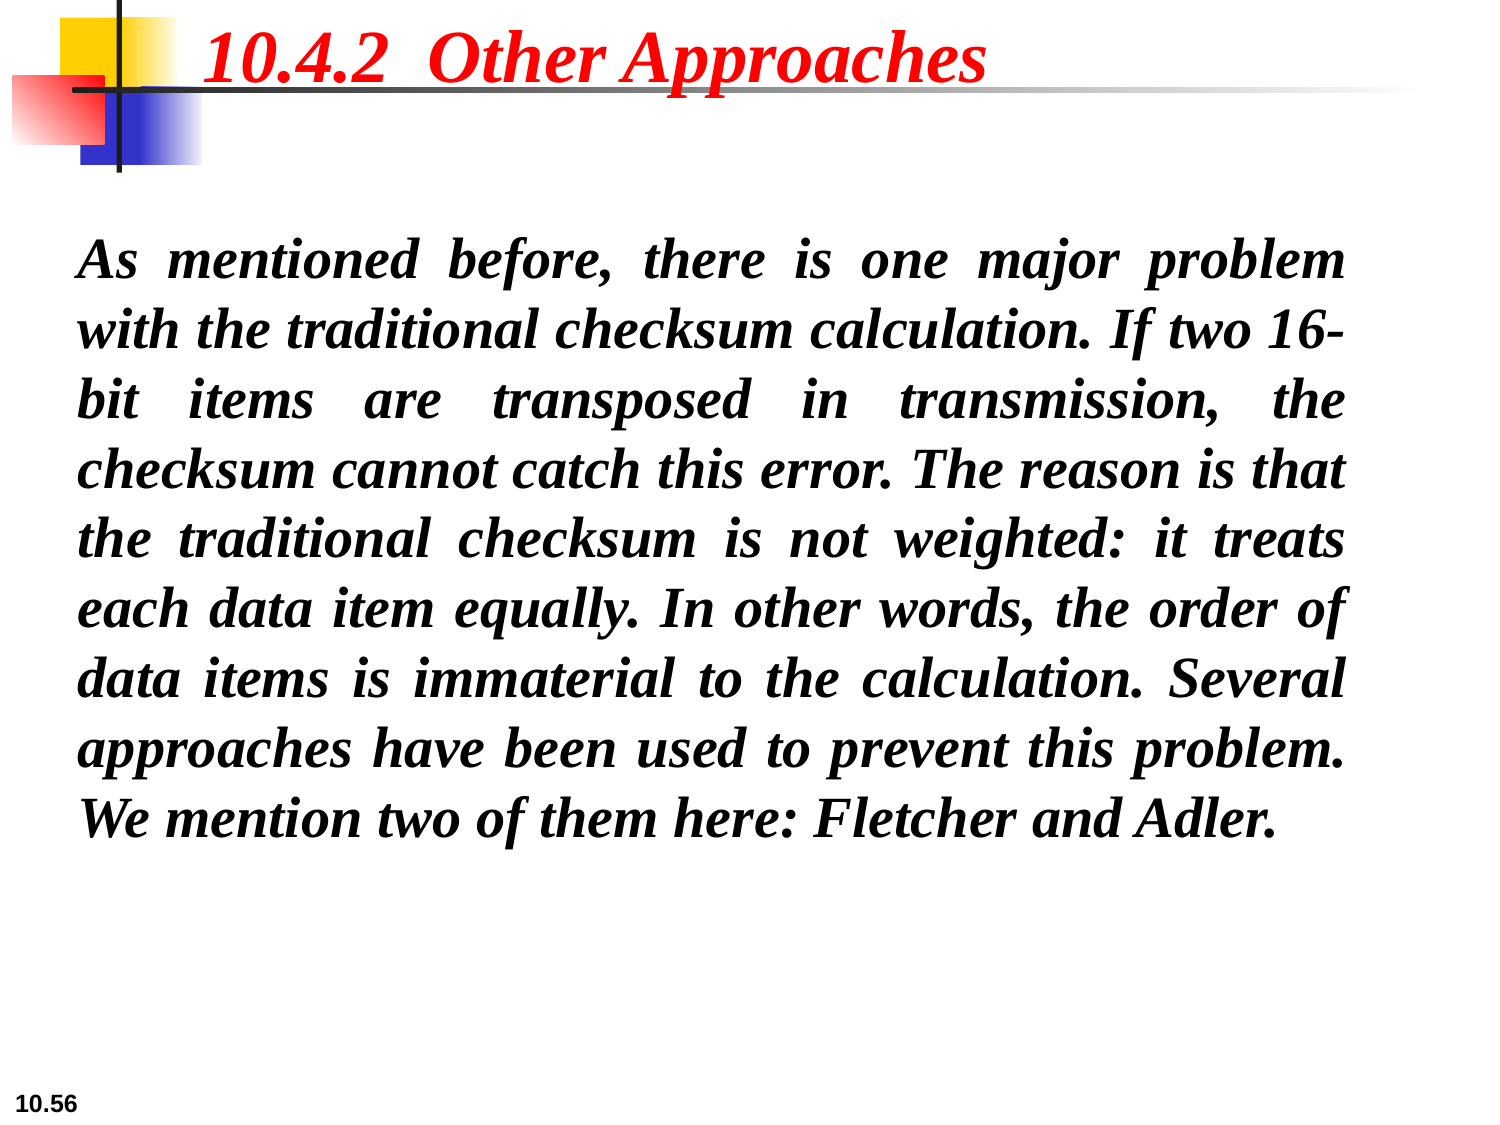

10.4.2  Other Approaches

As mentioned before, there is one major problem with the traditional checksum calculation. If two 16-bit items are transposed in transmission, the checksum cannot catch this error. The reason is that the traditional checksum is not weighted: it treats each data item equally. In other words, the order of data items is immaterial to the calculation. Several approaches have been used to prevent this problem. We mention two of them here: Fletcher and Adler.
10.56